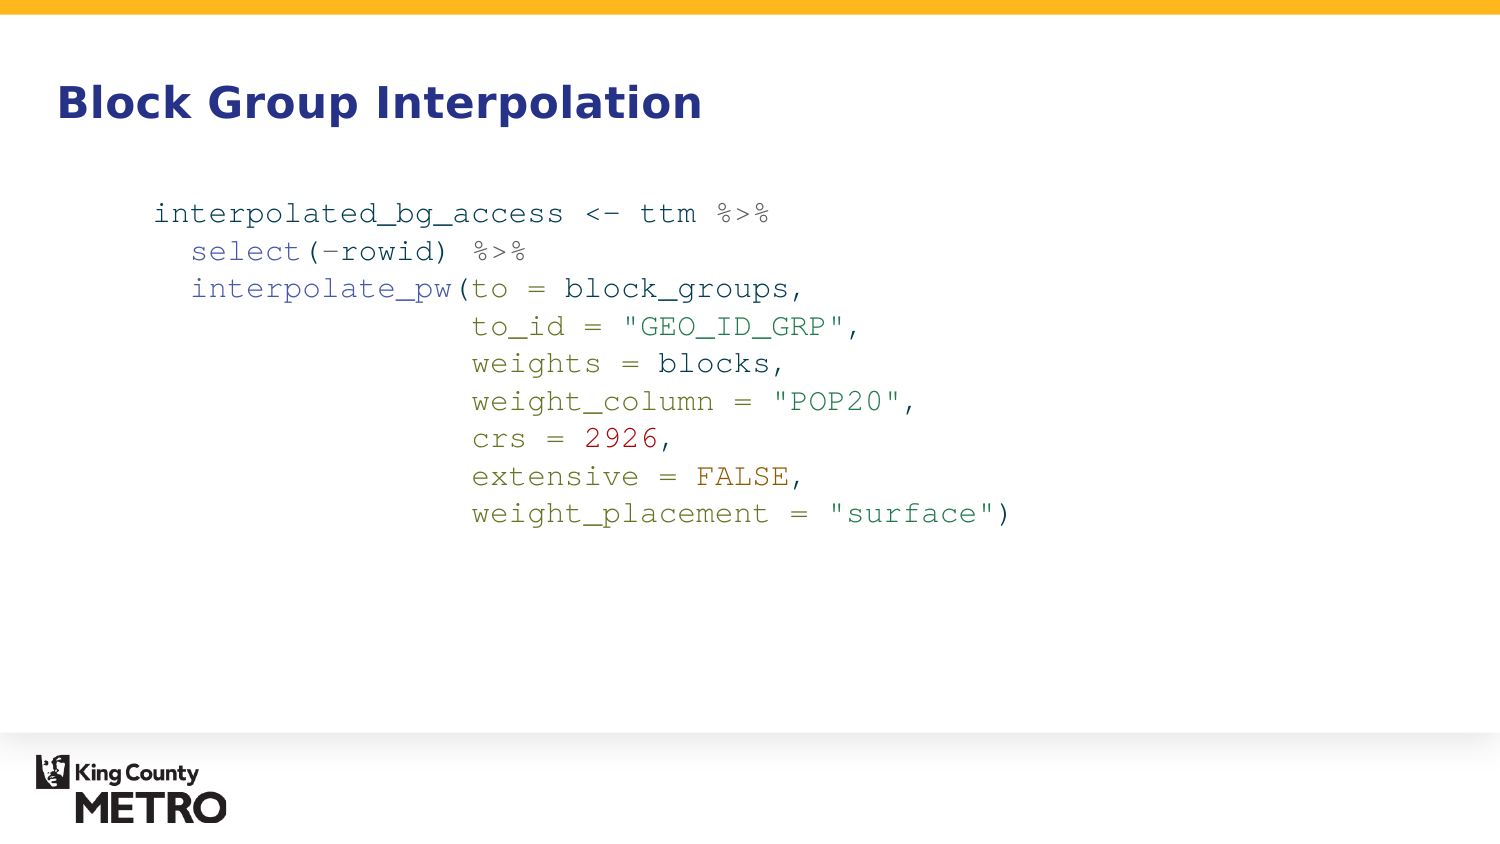

# Block Group Interpolation
 interpolated_bg_access <- ttm %>%
   select(-rowid) %>%
   interpolate_pw(to = block_groups,
                  to_id = "GEO_ID_GRP",
                  weights = blocks,
                  weight_column = "POP20",
                  crs = 2926,
                  extensive = FALSE,
                  weight_placement = "surface")